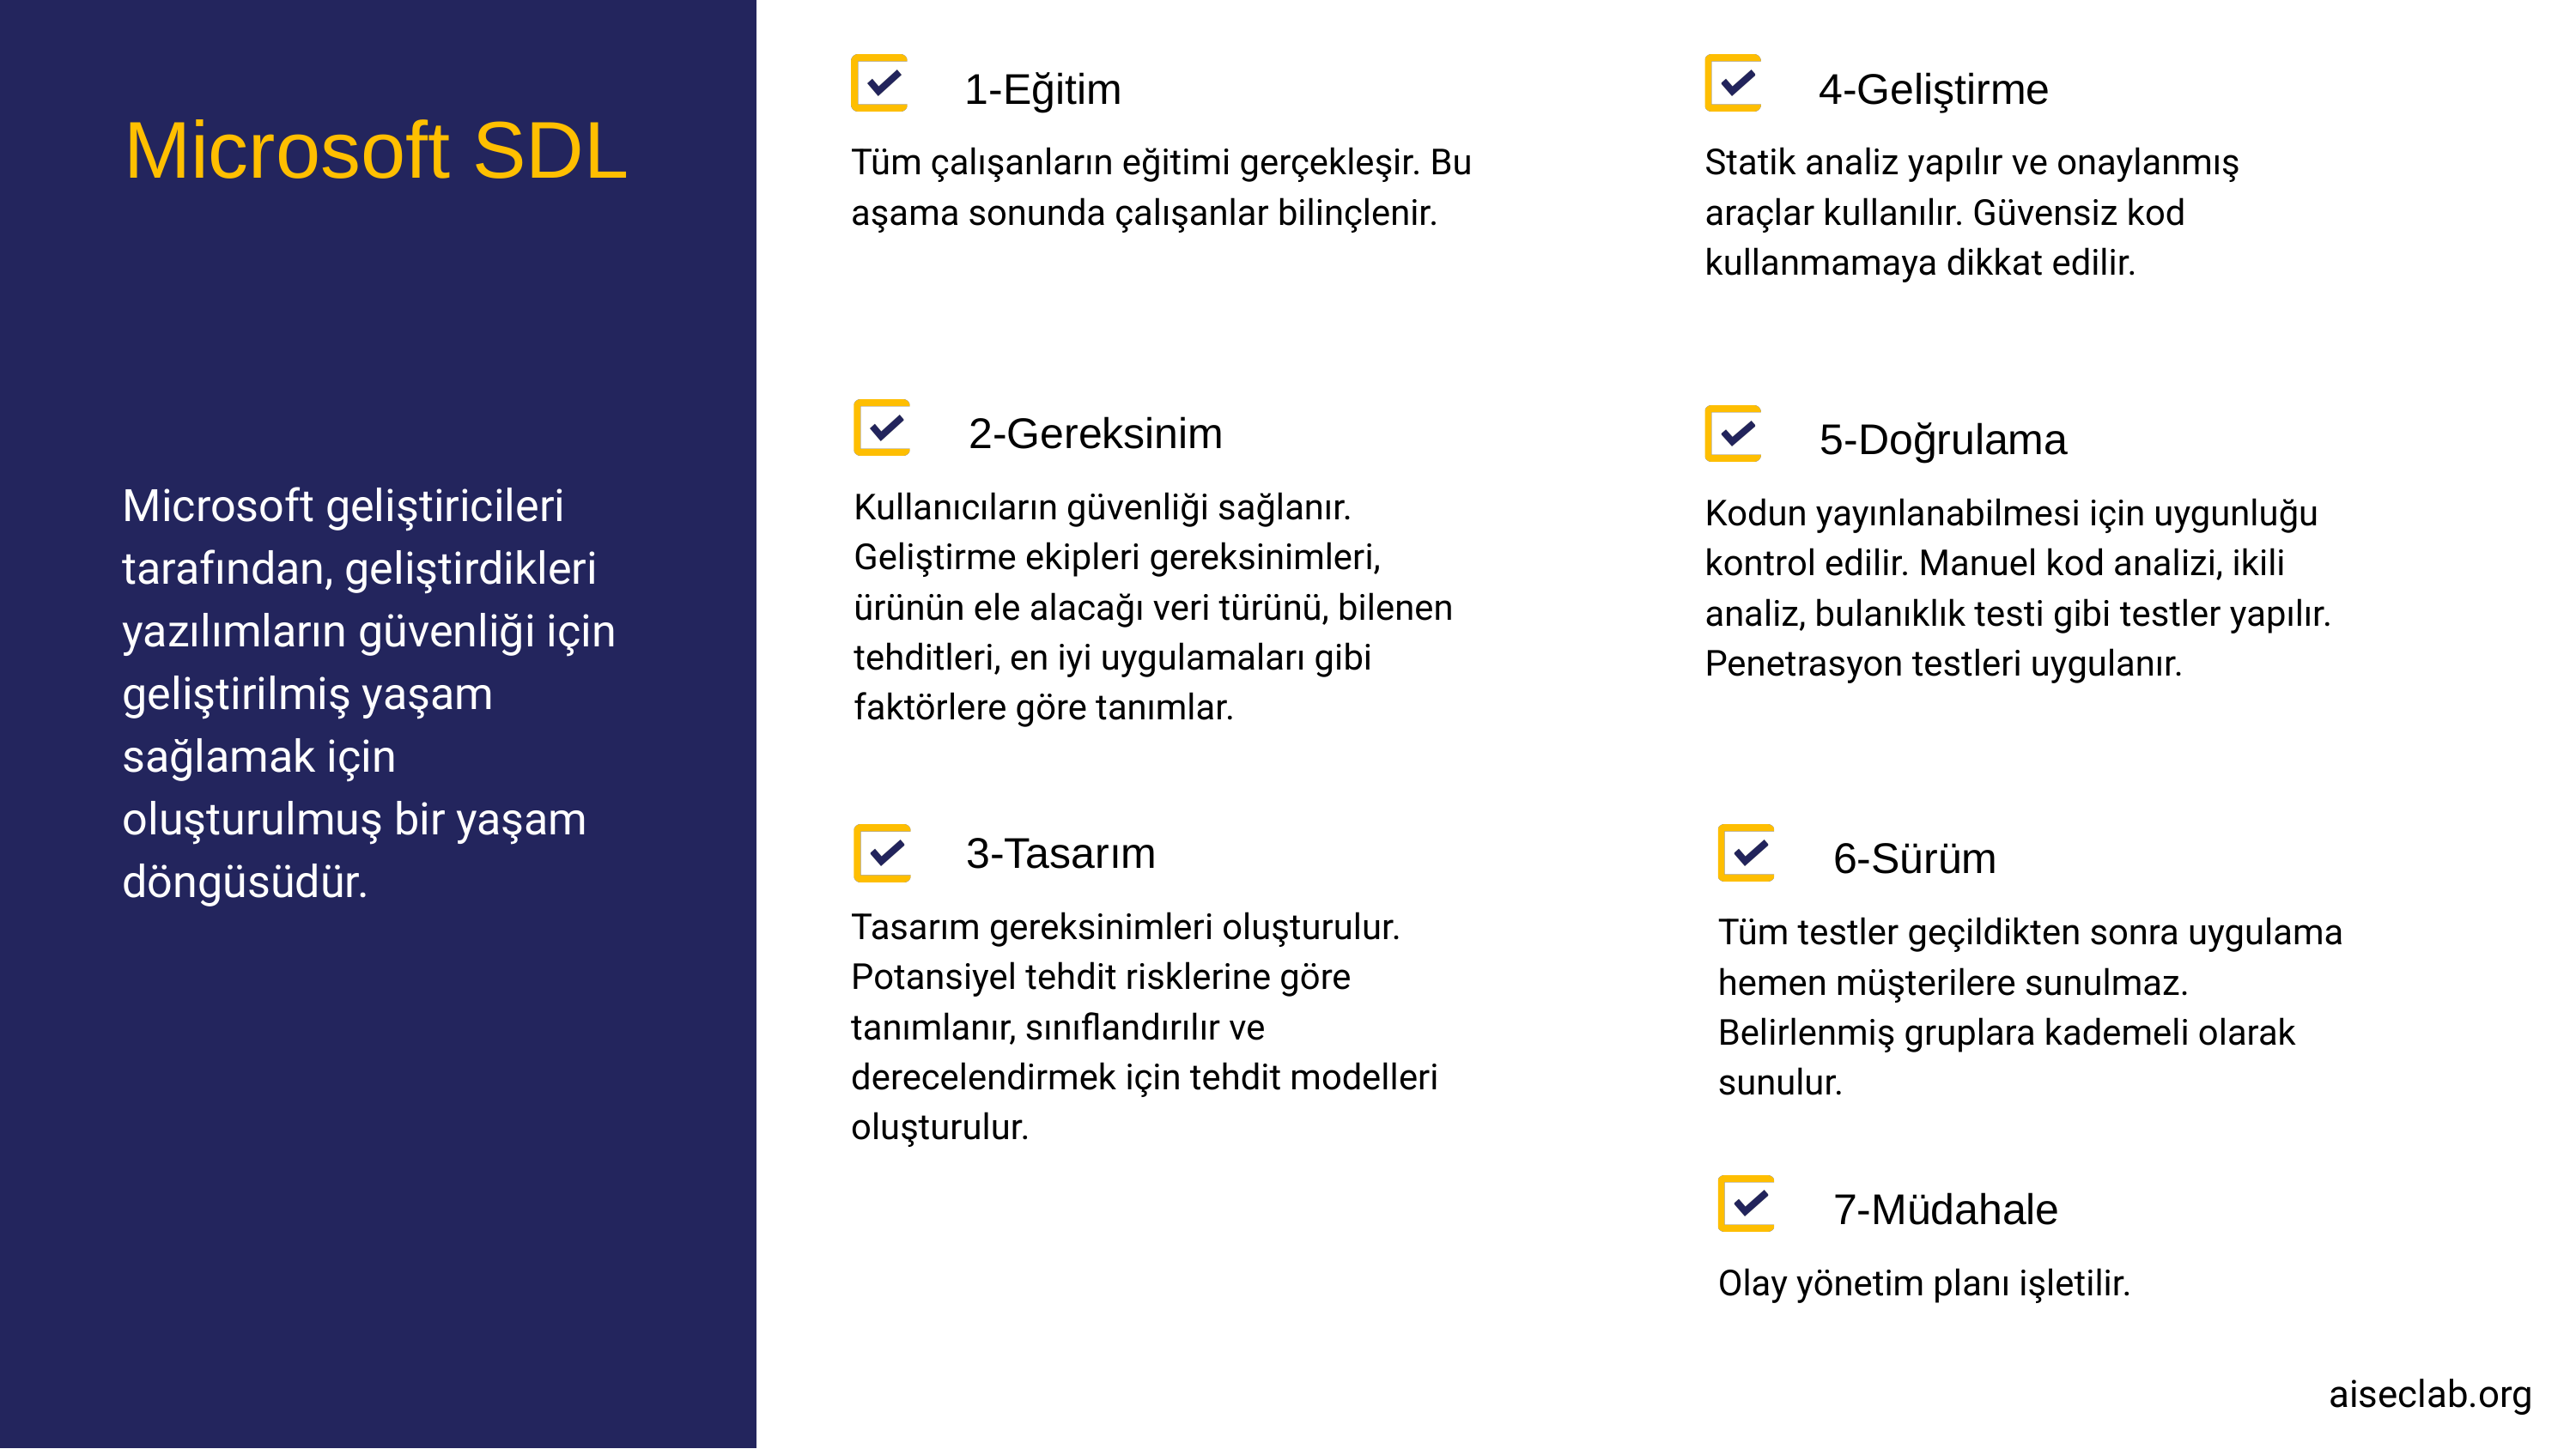

1-Eğitim
4-Geliştirme

Microsoft SDL
Tüm çalışanların eğitimi gerçekleşir. Bu aşama sonunda çalışanlar bilinçlenir.
Statik analiz yapılır ve onaylanmış araçlar kullanılır. Güvensiz kod kullanmamaya dikkat edilir.

2-Gereksinim

5-Doğrulama

Microsoft geliştiricileri tarafından, geliştirdikleri yazılımların güvenliği için geliştirilmiş yaşam sağlamak için oluşturulmuş bir yaşam döngüsüdür.

Kullanıcıların güvenliği sağlanır. Geliştirme ekipleri gereksinimleri, ürünün ele alacağı veri türünü, bilenen tehditleri, en iyi uygulamaları gibi faktörlere göre tanımlar.

Kodun yayınlanabilmesi için uygunluğu kontrol edilir. Manuel kod analizi, ikili analiz, bulanıklık testi gibi testler yapılır. Penetrasyon testleri uygulanır.

3-Tasarım
6-Sürüm

Tasarım gereksinimleri oluşturulur. Potansiyel tehdit risklerine göre tanımlanır, sınıflandırılır ve derecelendirmek için tehdit modelleri oluşturulur.
Tüm testler geçildikten sonra uygulama hemen müşterilere sunulmaz. Belirlenmiş gruplara kademeli olarak sunulur.
7-Müdahale

Olay yönetim planı işletilir.
aiseclab.org